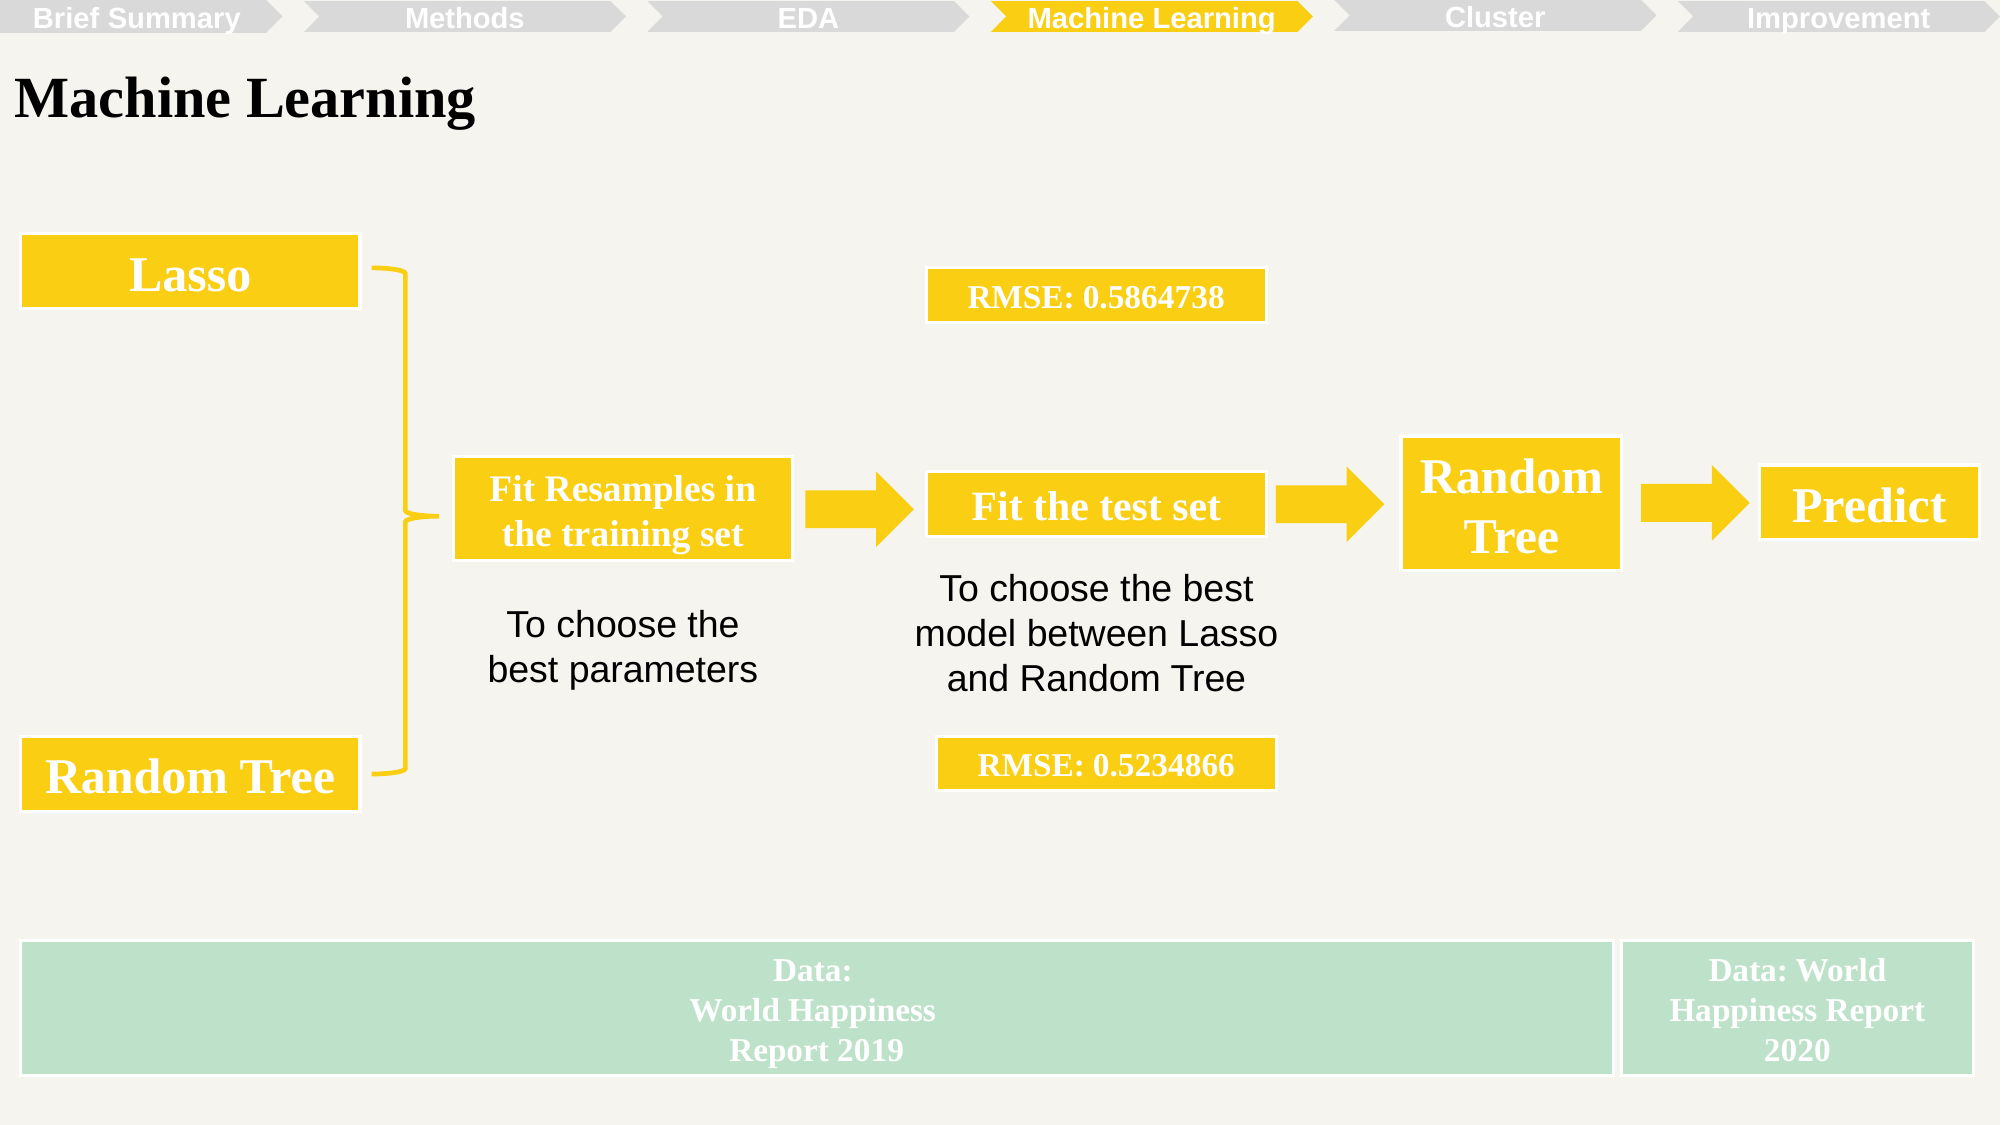

Cluster
Brief Summary
Improvement
Methods
EDA
Machine Learning
Machine Learning
Lasso

RMSE: 0.5864738
Random Tree
Fit Resamples in the training set
Predict

Fit the test set

To choose the best model between Lasso and Random Tree
To choose the best parameters
RMSE: 0.5234866
Random Tree
Data:
World Happiness
Report 2019
Data: World Happiness Report 2020